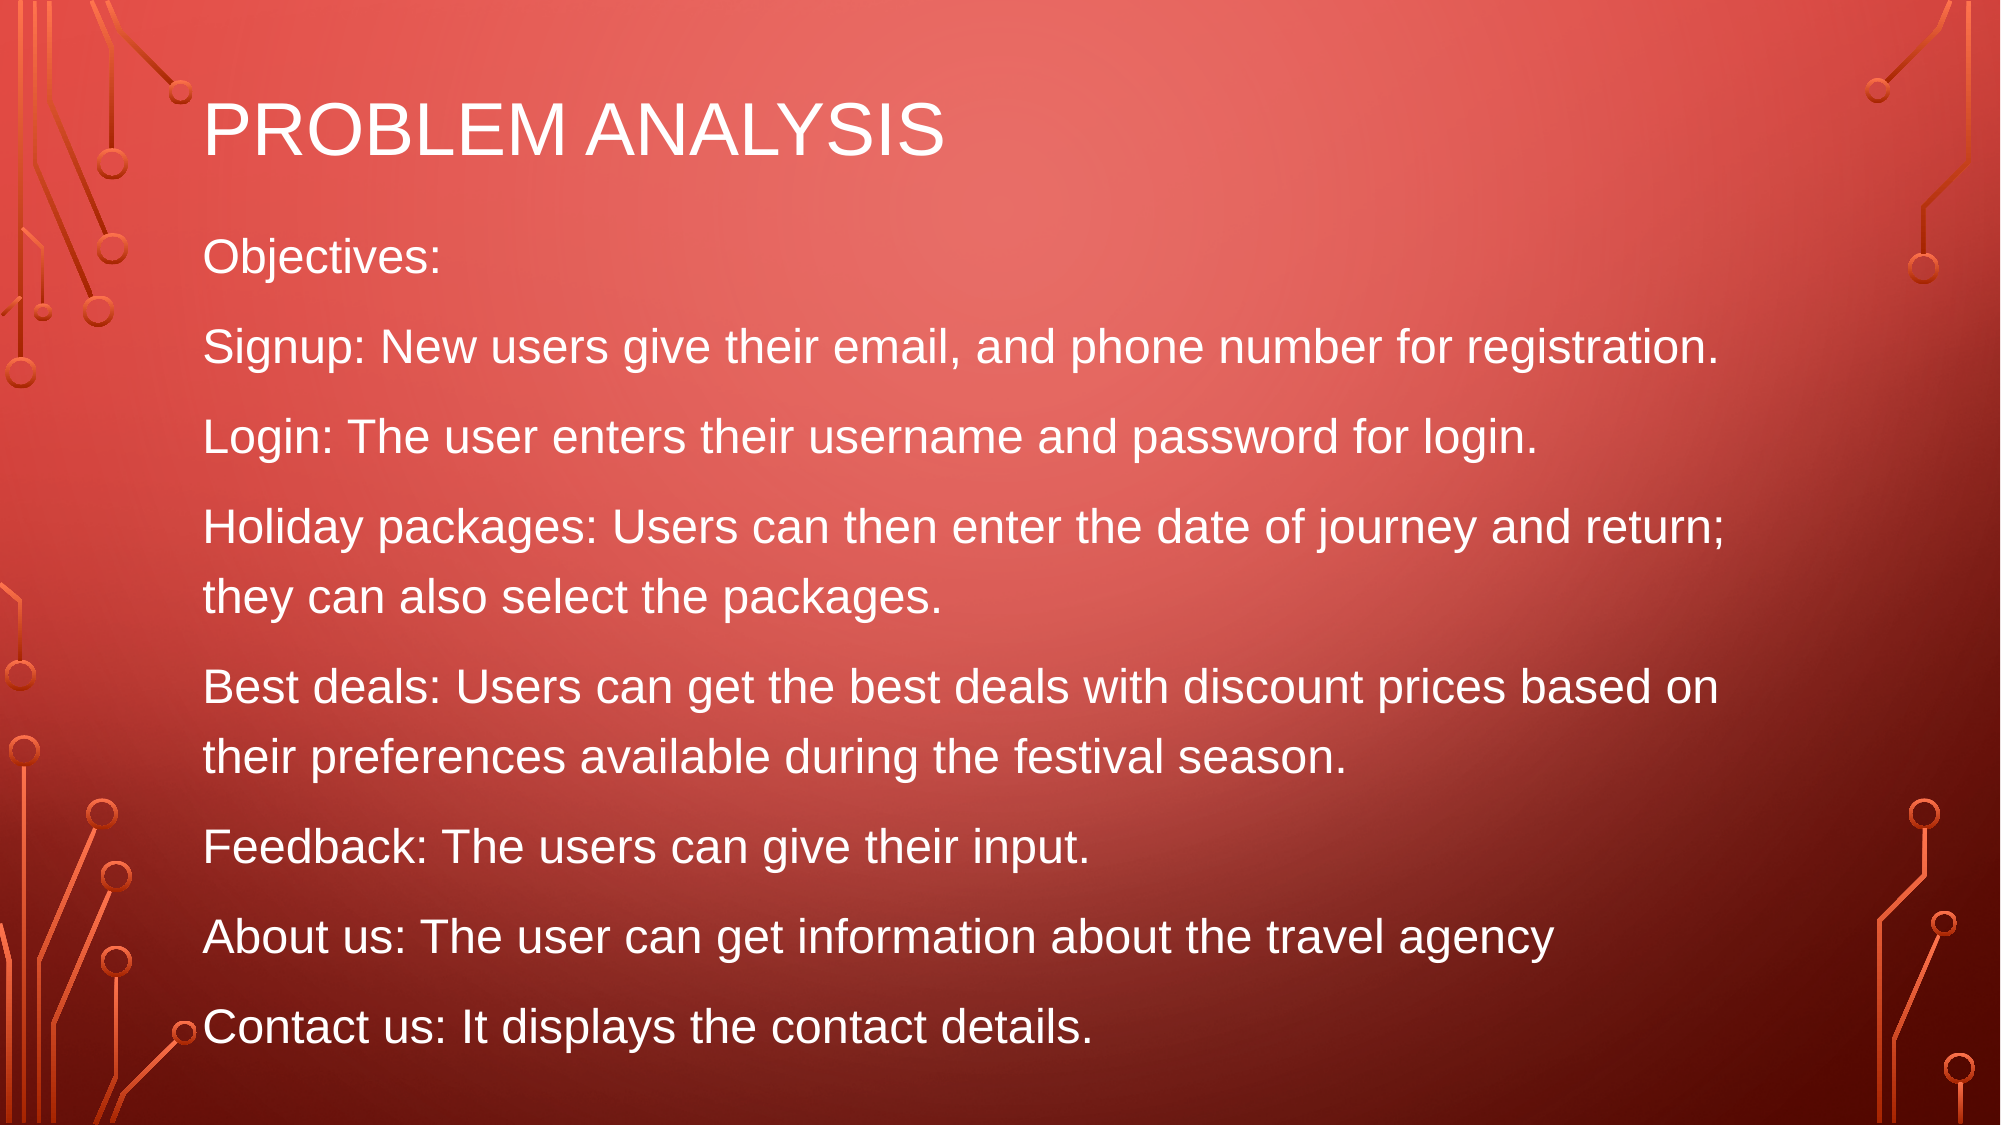

# PROBLEM ANALYSIS
Objectives:
Signup: New users give their email, and phone number for registration.
Login: The user enters their username and password for login.
Holiday packages: Users can then enter the date of journey and return; they can also select the packages.
Best deals: Users can get the best deals with discount prices based on their preferences available during the festival season.
Feedback: The users can give their input.
About us: The user can get information about the travel agency
Contact us: It displays the contact details.